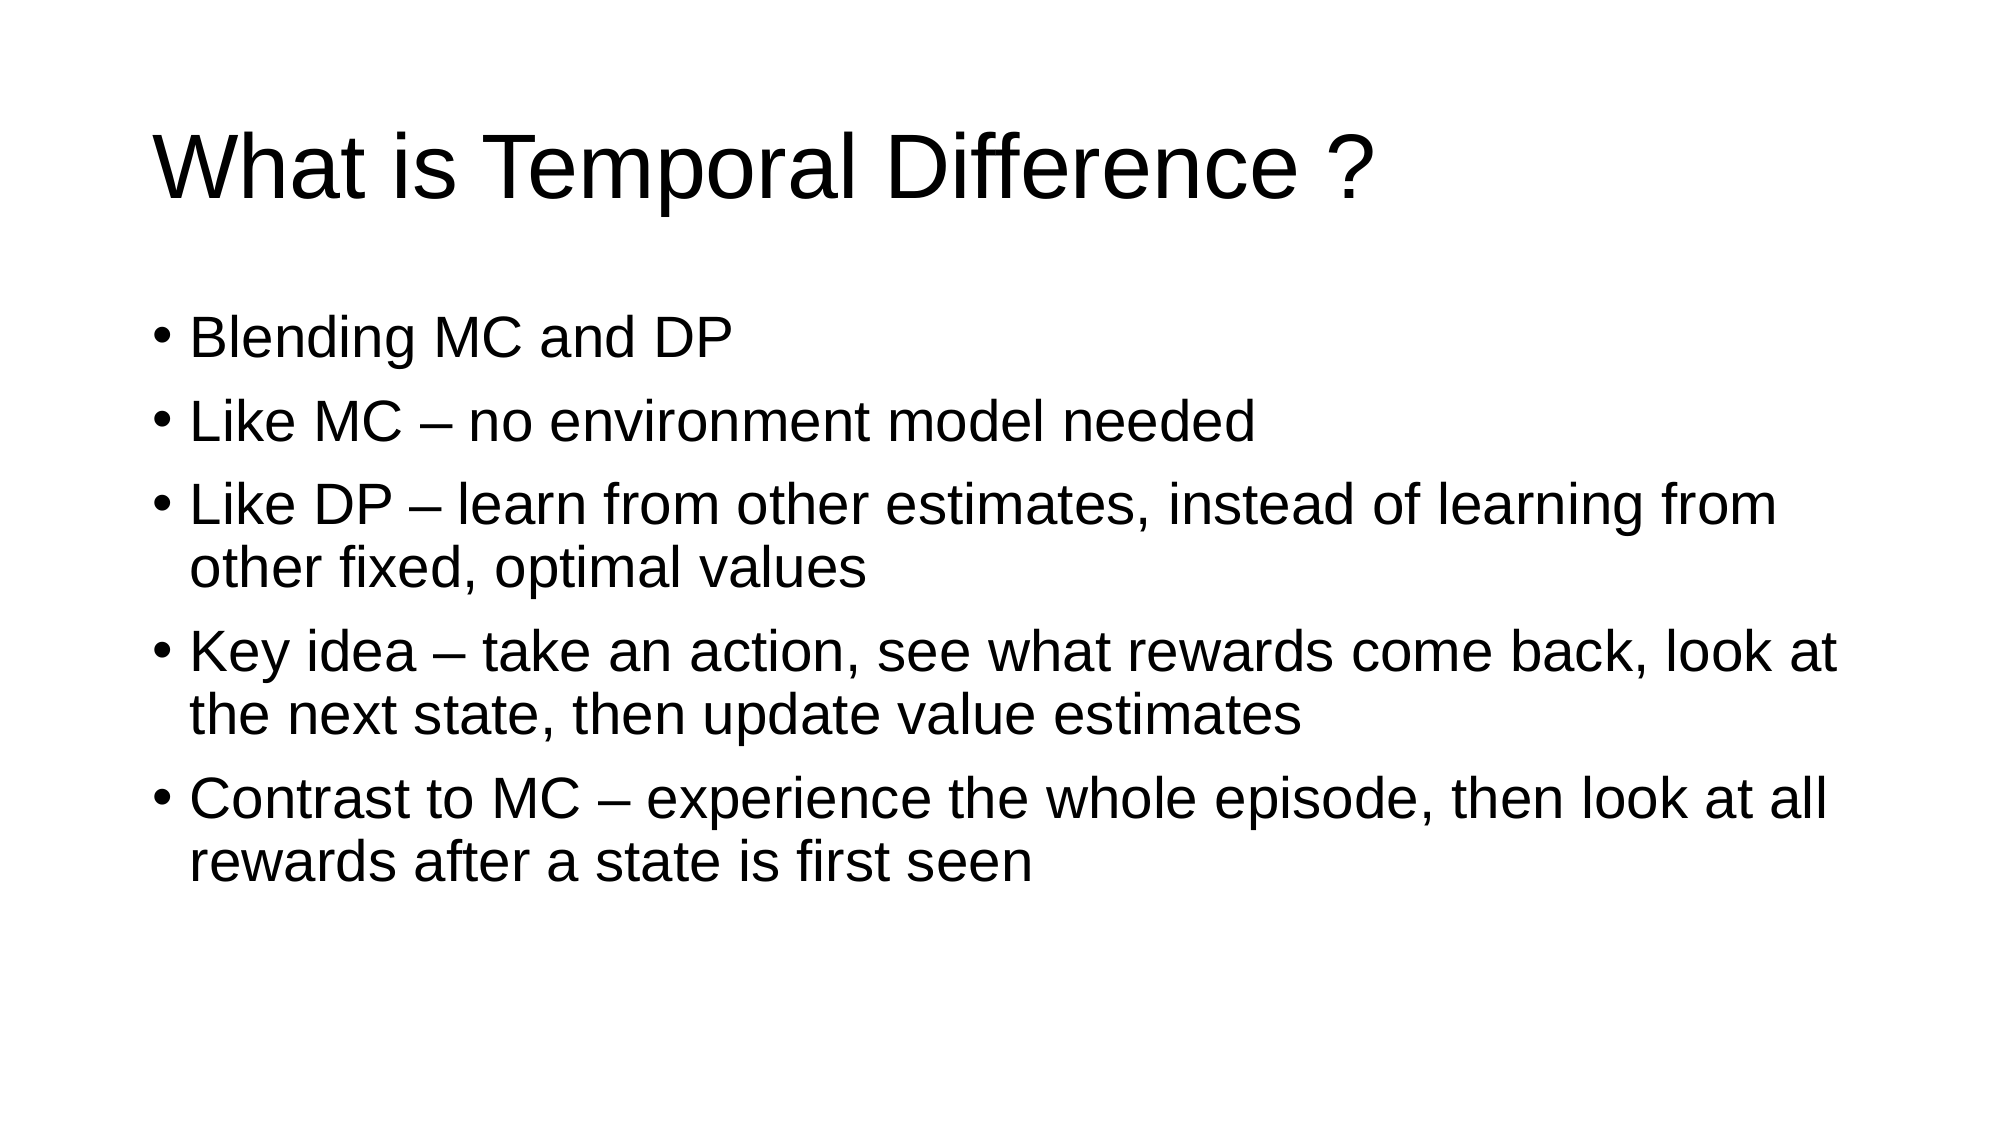

# What is Temporal Difference ?
Blending MC and DP
Like MC – no environment model needed
Like DP – learn from other estimates, instead of learning from other fixed, optimal values
Key idea – take an action, see what rewards come back, look at the next state, then update value estimates
Contrast to MC – experience the whole episode, then look at all rewards after a state is first seen